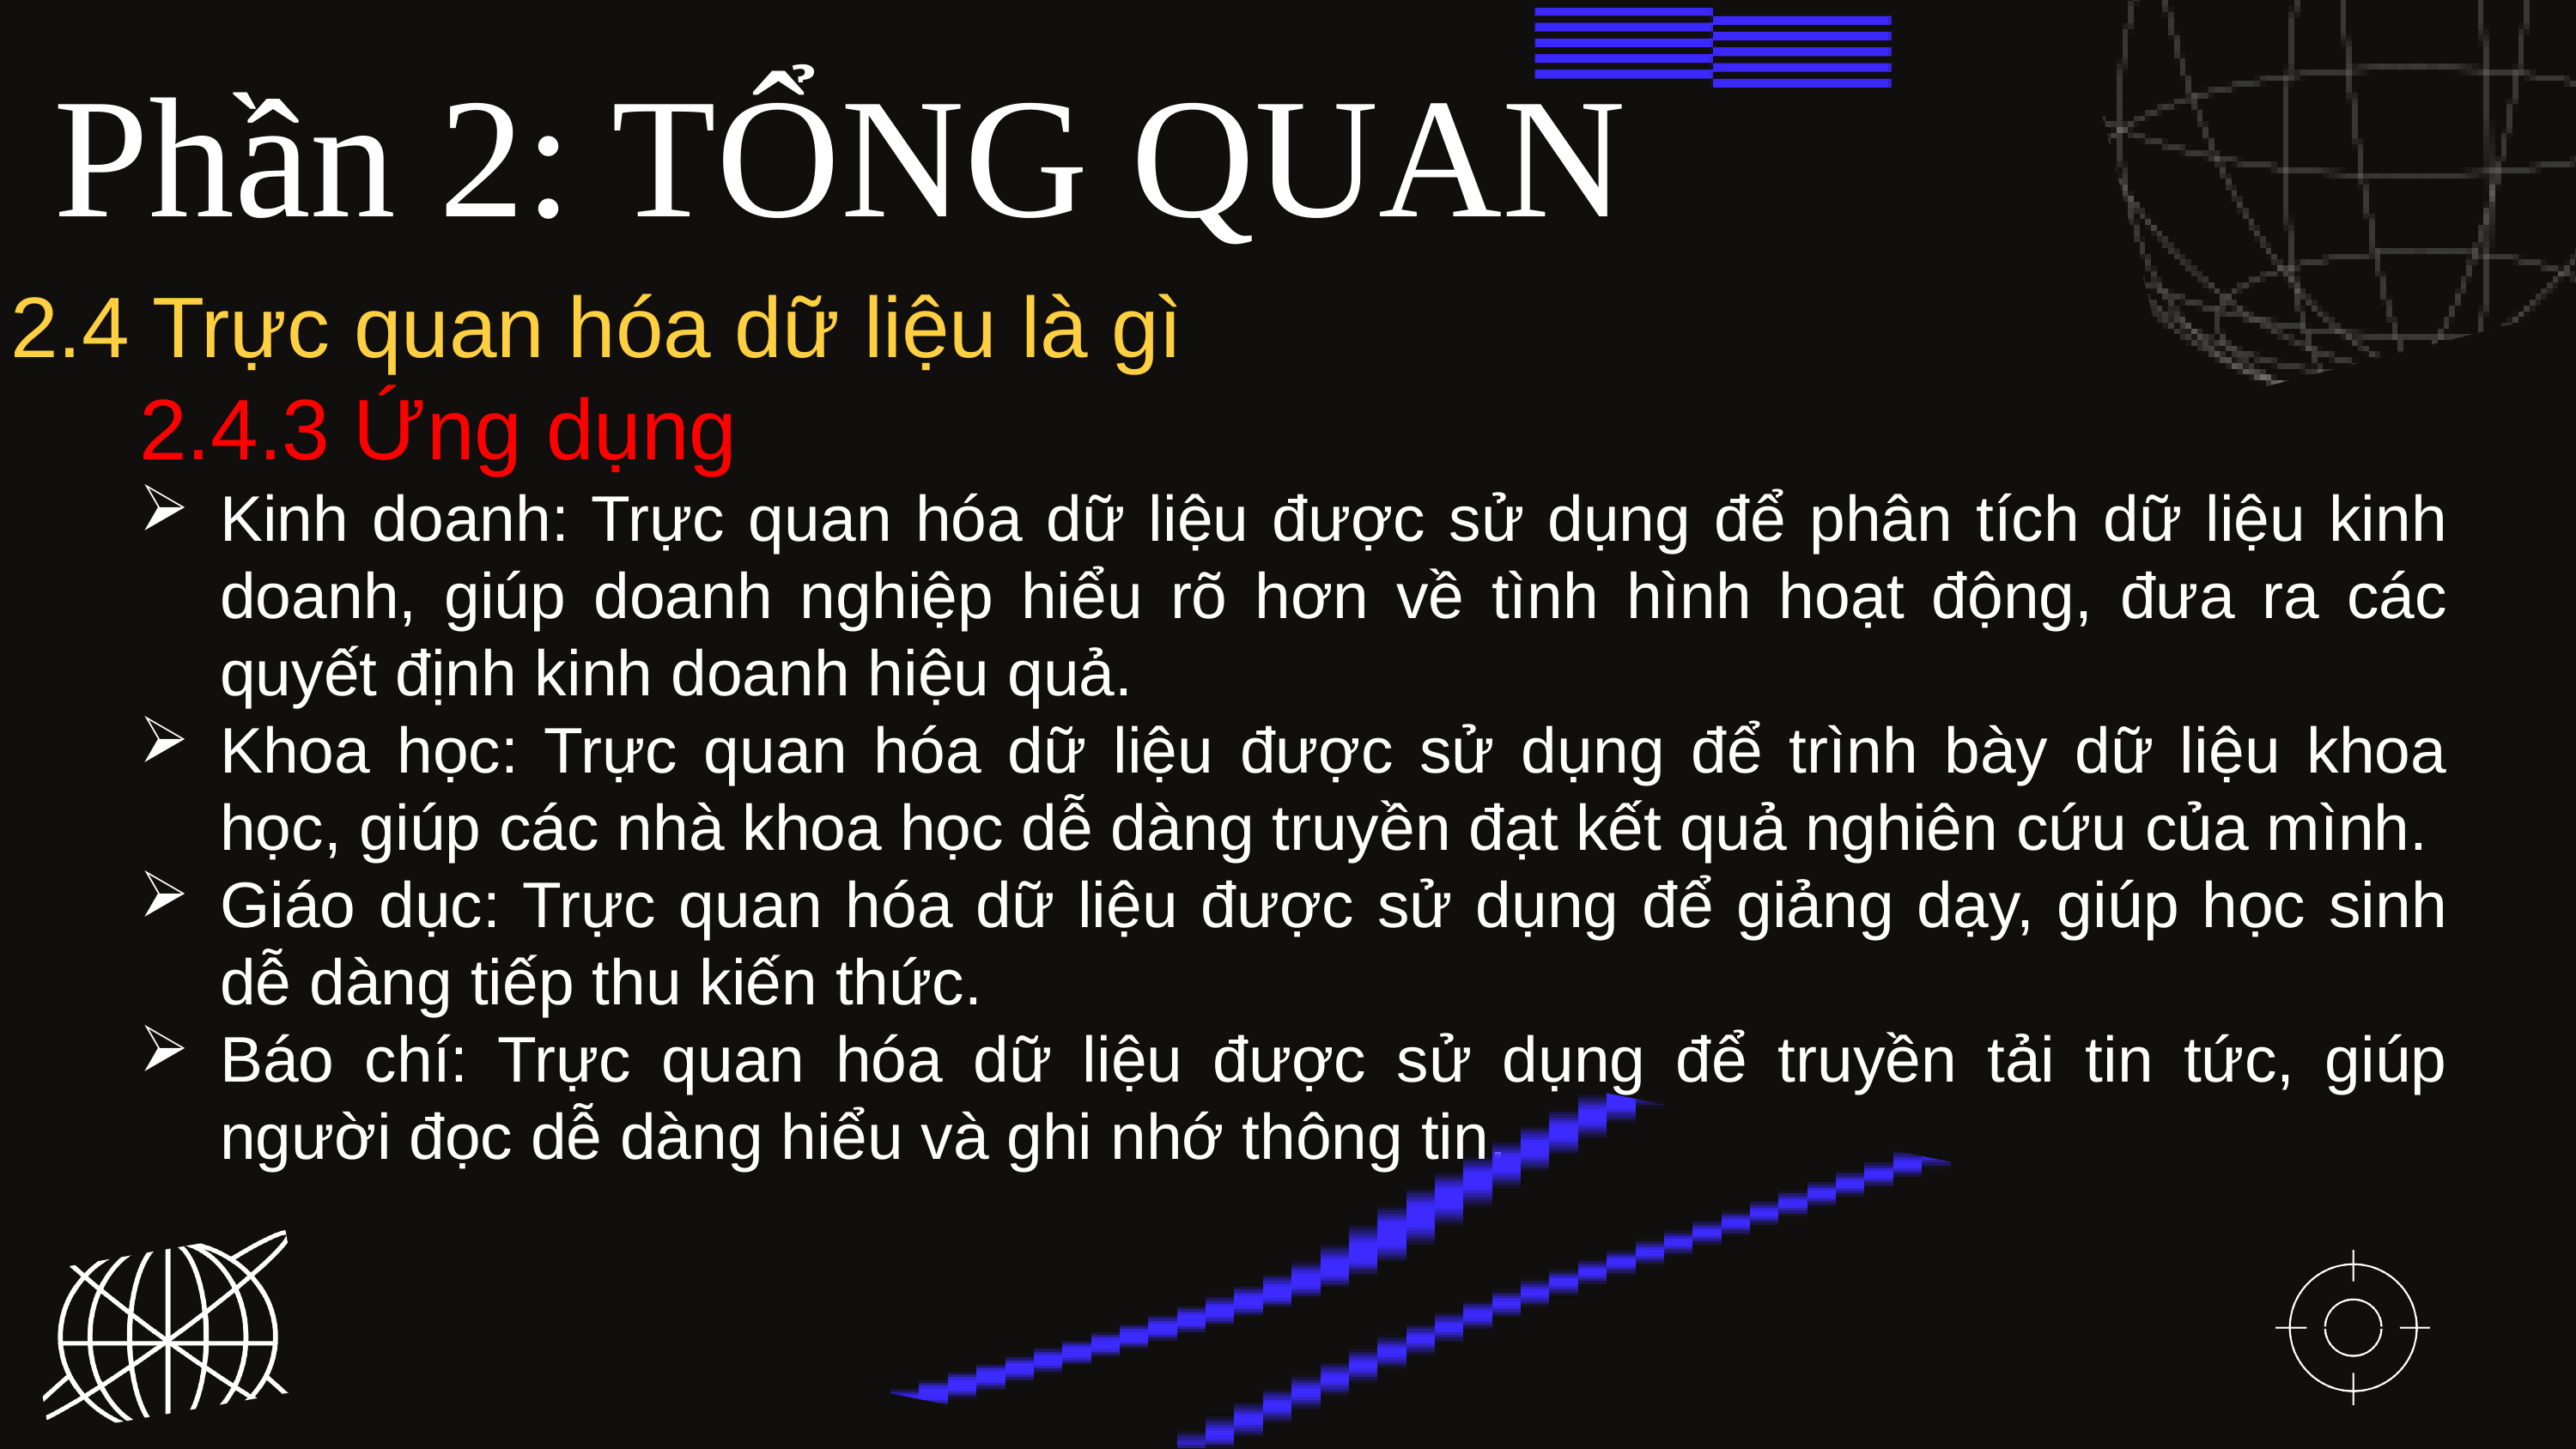

Phần 2: TỔNG QUAN
2.4 Trực quan hóa dữ liệu là gì
2.4.3 Ứng dụng
Kinh doanh: Trực quan hóa dữ liệu được sử dụng để phân tích dữ liệu kinh doanh, giúp doanh nghiệp hiểu rõ hơn về tình hình hoạt động, đưa ra các quyết định kinh doanh hiệu quả.
Khoa học: Trực quan hóa dữ liệu được sử dụng để trình bày dữ liệu khoa học, giúp các nhà khoa học dễ dàng truyền đạt kết quả nghiên cứu của mình.
Giáo dục: Trực quan hóa dữ liệu được sử dụng để giảng dạy, giúp học sinh dễ dàng tiếp thu kiến thức.
Báo chí: Trực quan hóa dữ liệu được sử dụng để truyền tải tin tức, giúp người đọc dễ dàng hiểu và ghi nhớ thông tin.